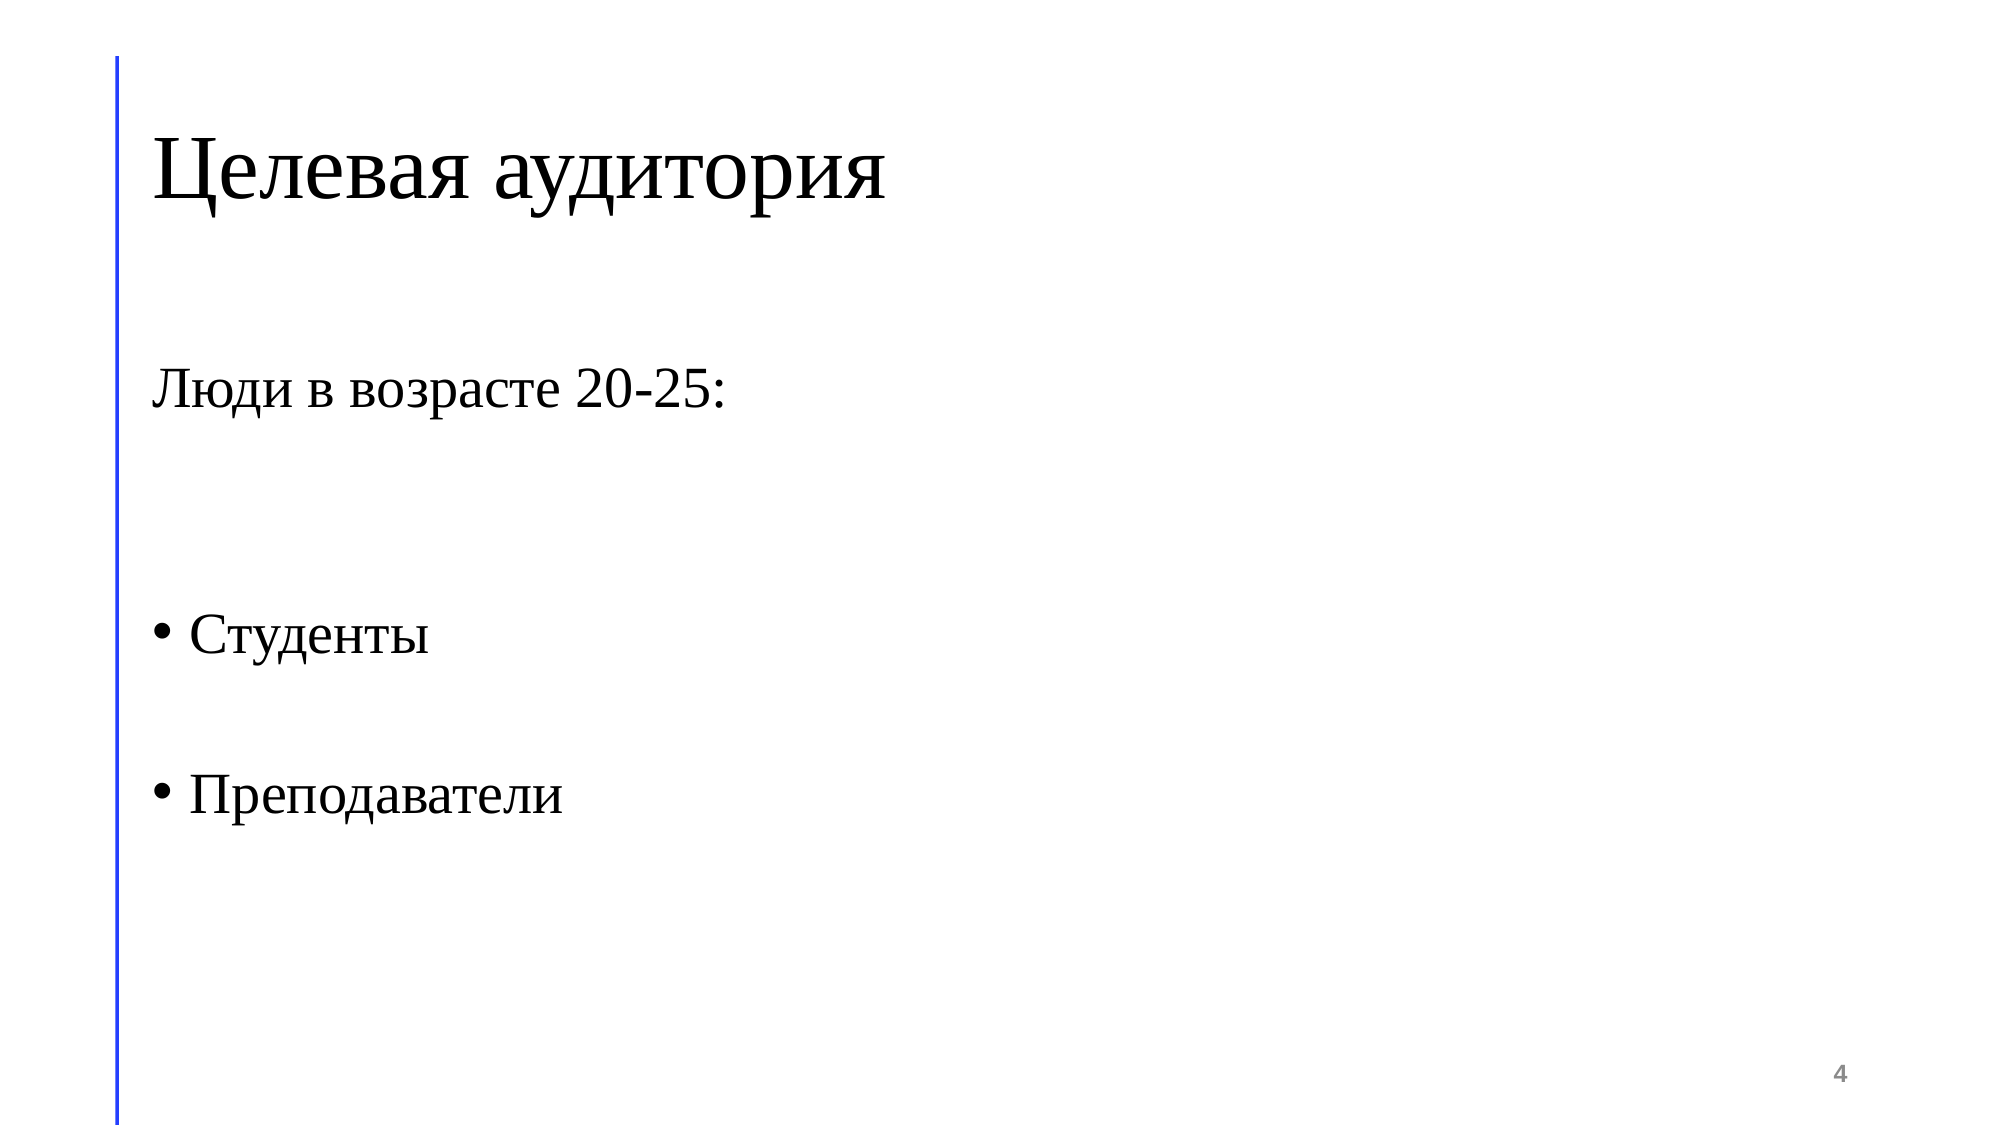

# Целевая аудитория
Люди в возрасте 20-25:

Студенты
Преподаватели
4